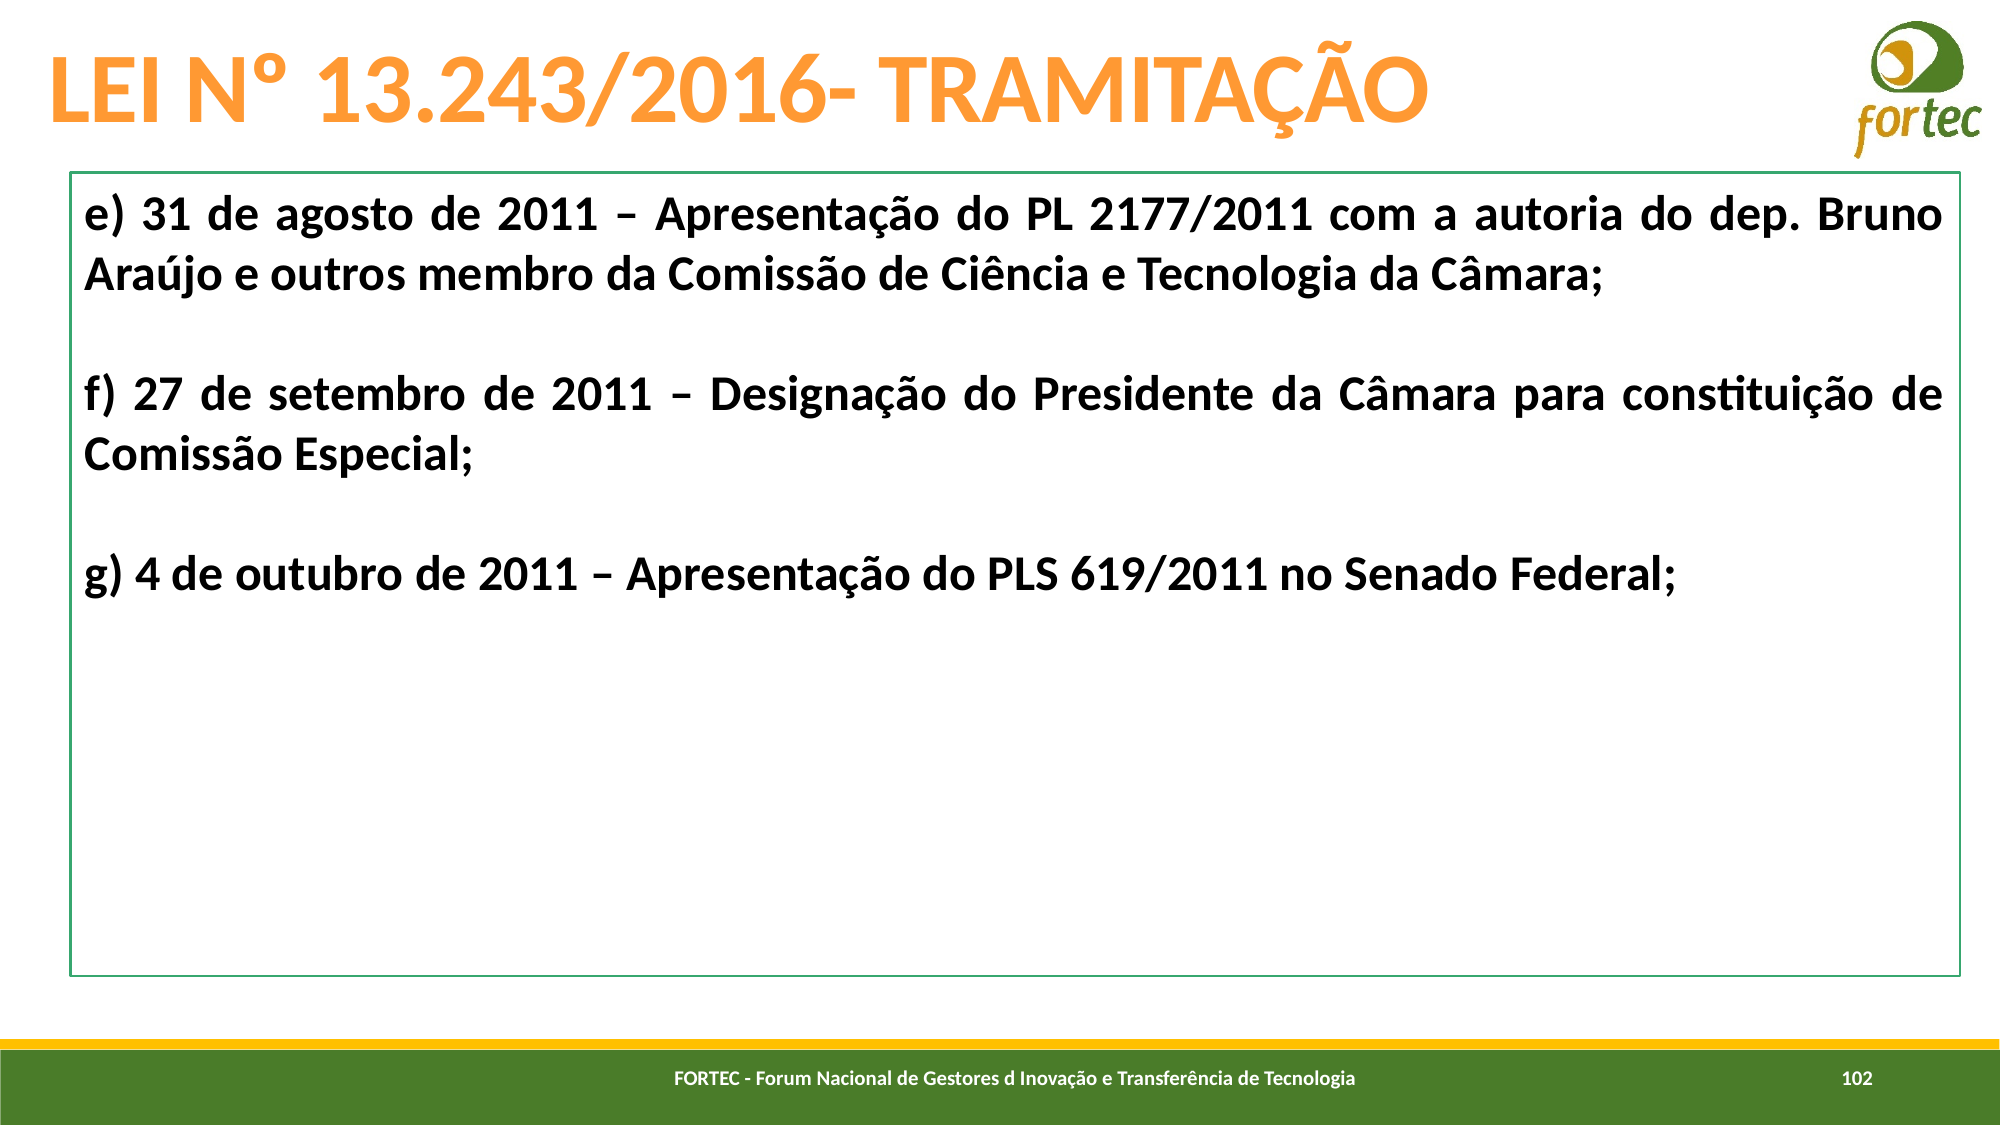

# LEI Nº 13.243/2016- TRAMITAÇÃO
e) 31 de agosto de 2011 – Apresentação do PL 2177/2011 com a autoria do dep. Bruno Araújo e outros membro da Comissão de Ciência e Tecnologia da Câmara;

f) 27 de setembro de 2011 – Designação do Presidente da Câmara para constituição de Comissão Especial;

g) 4 de outubro de 2011 – Apresentação do PLS 619/2011 no Senado Federal;

FORTEC - Forum Nacional de Gestores d Inovação e Transferência de Tecnologia
102